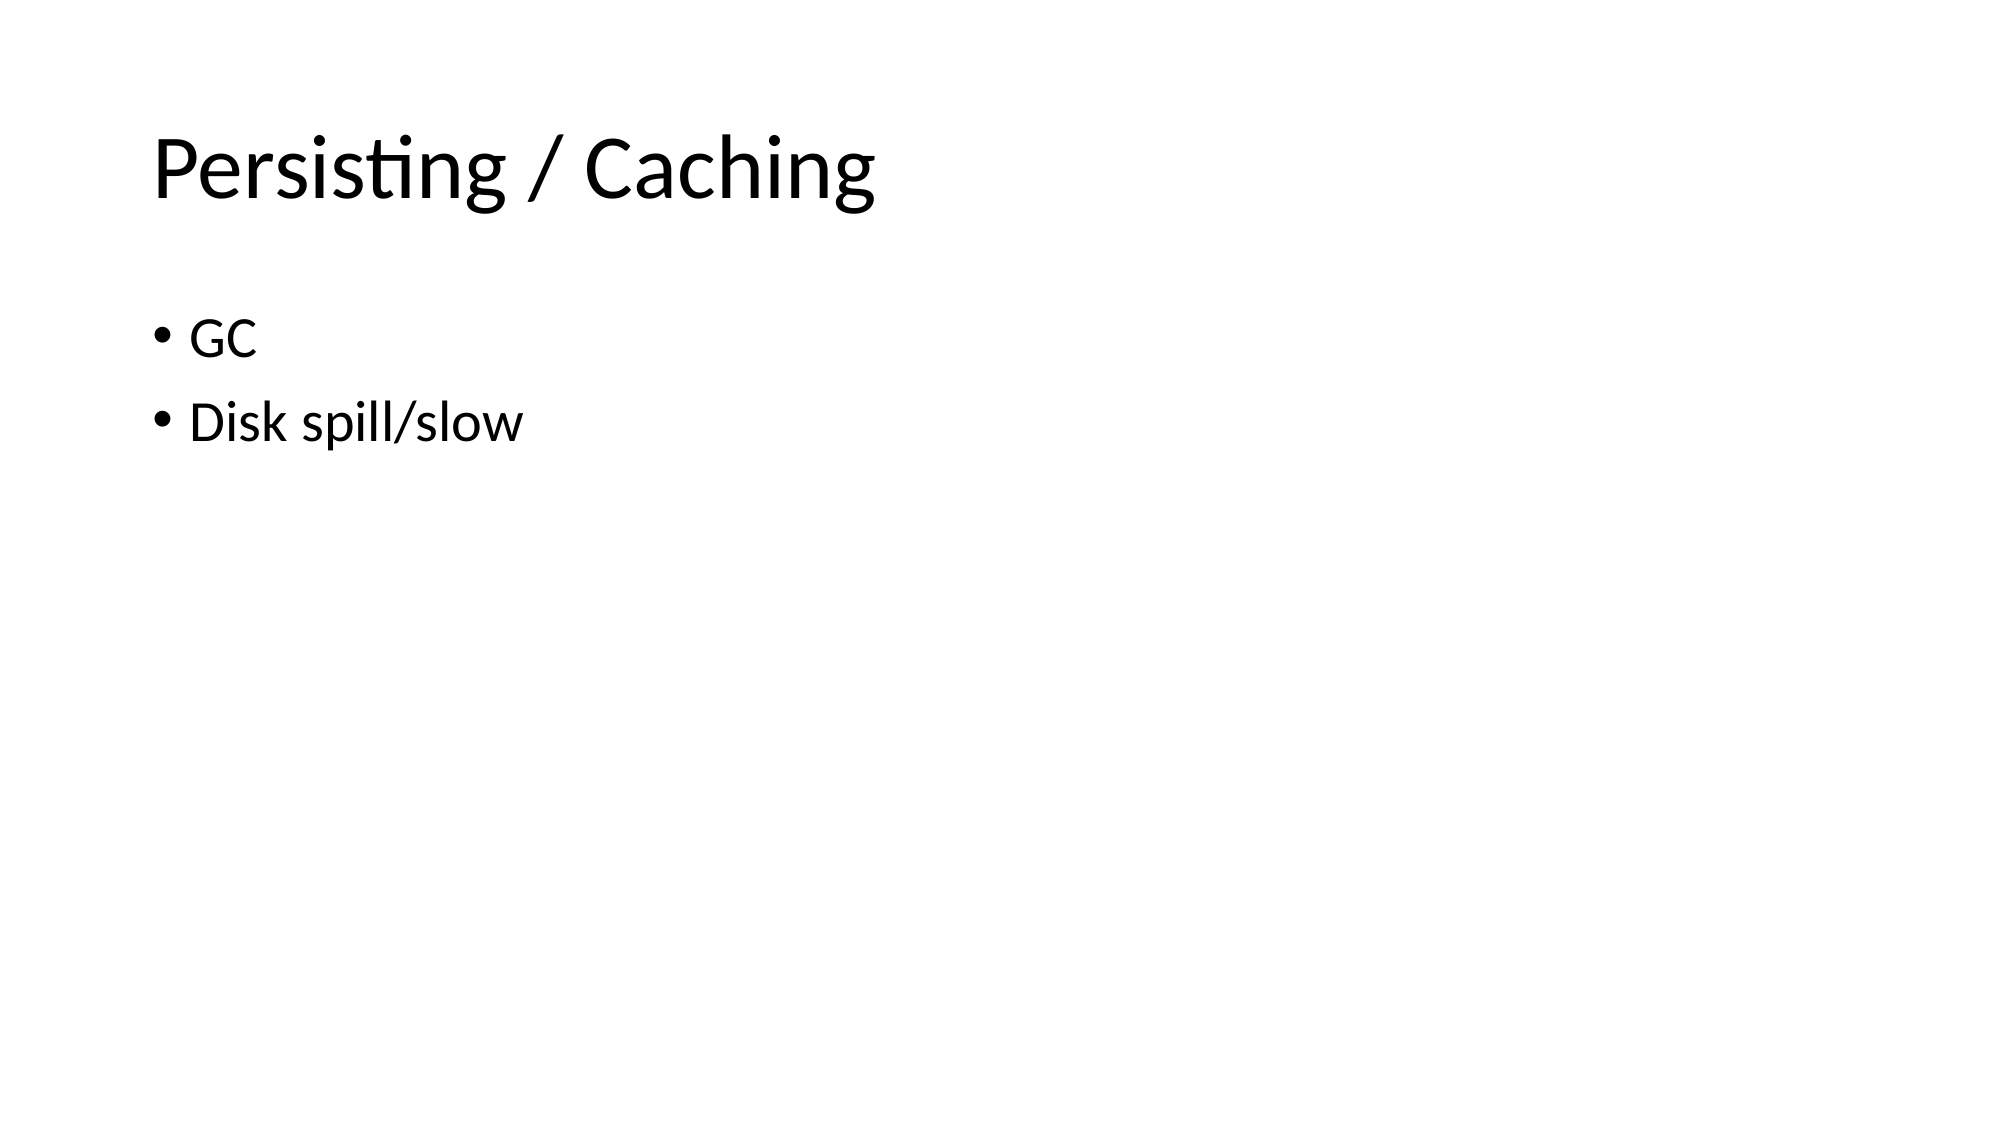

# Persisting / Caching
GC
Disk spill/slow